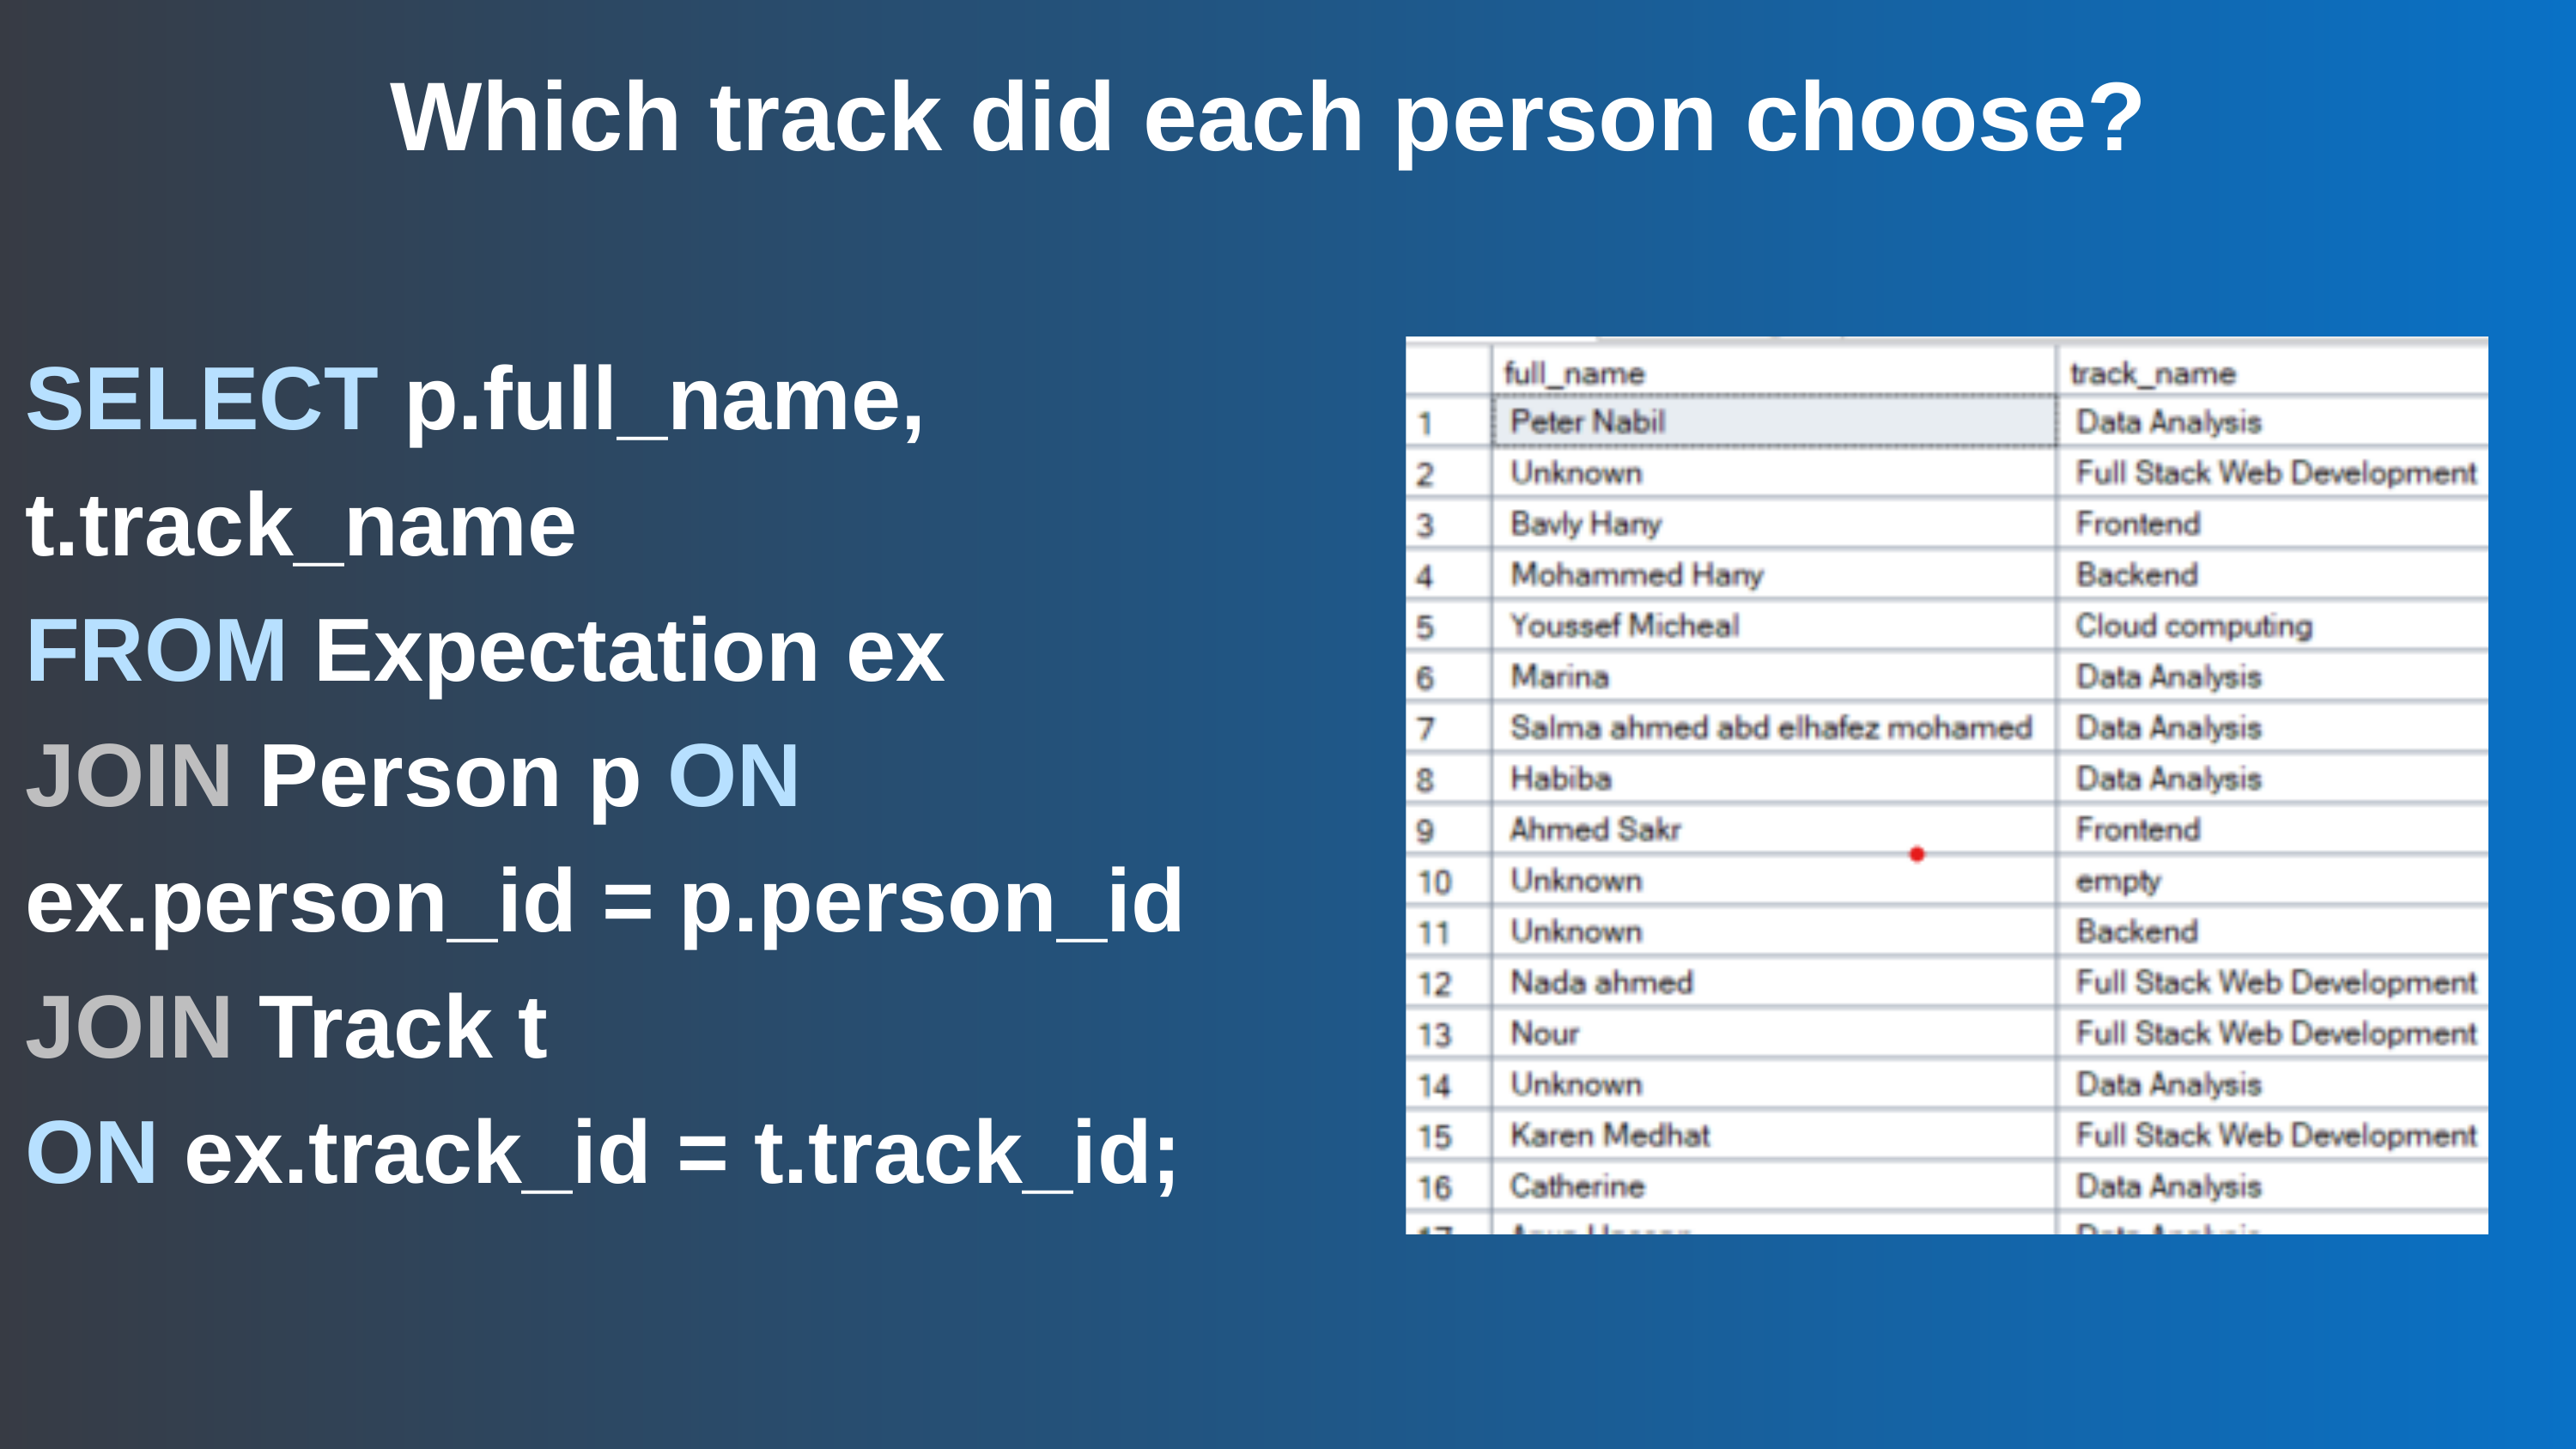

Which track did each person choose?
SELECT p.full_name, t.track_name
FROM Expectation ex
JOIN Person p ON ex.person_id = p.person_id
JOIN Track t
ON ex.track_id = t.track_id;